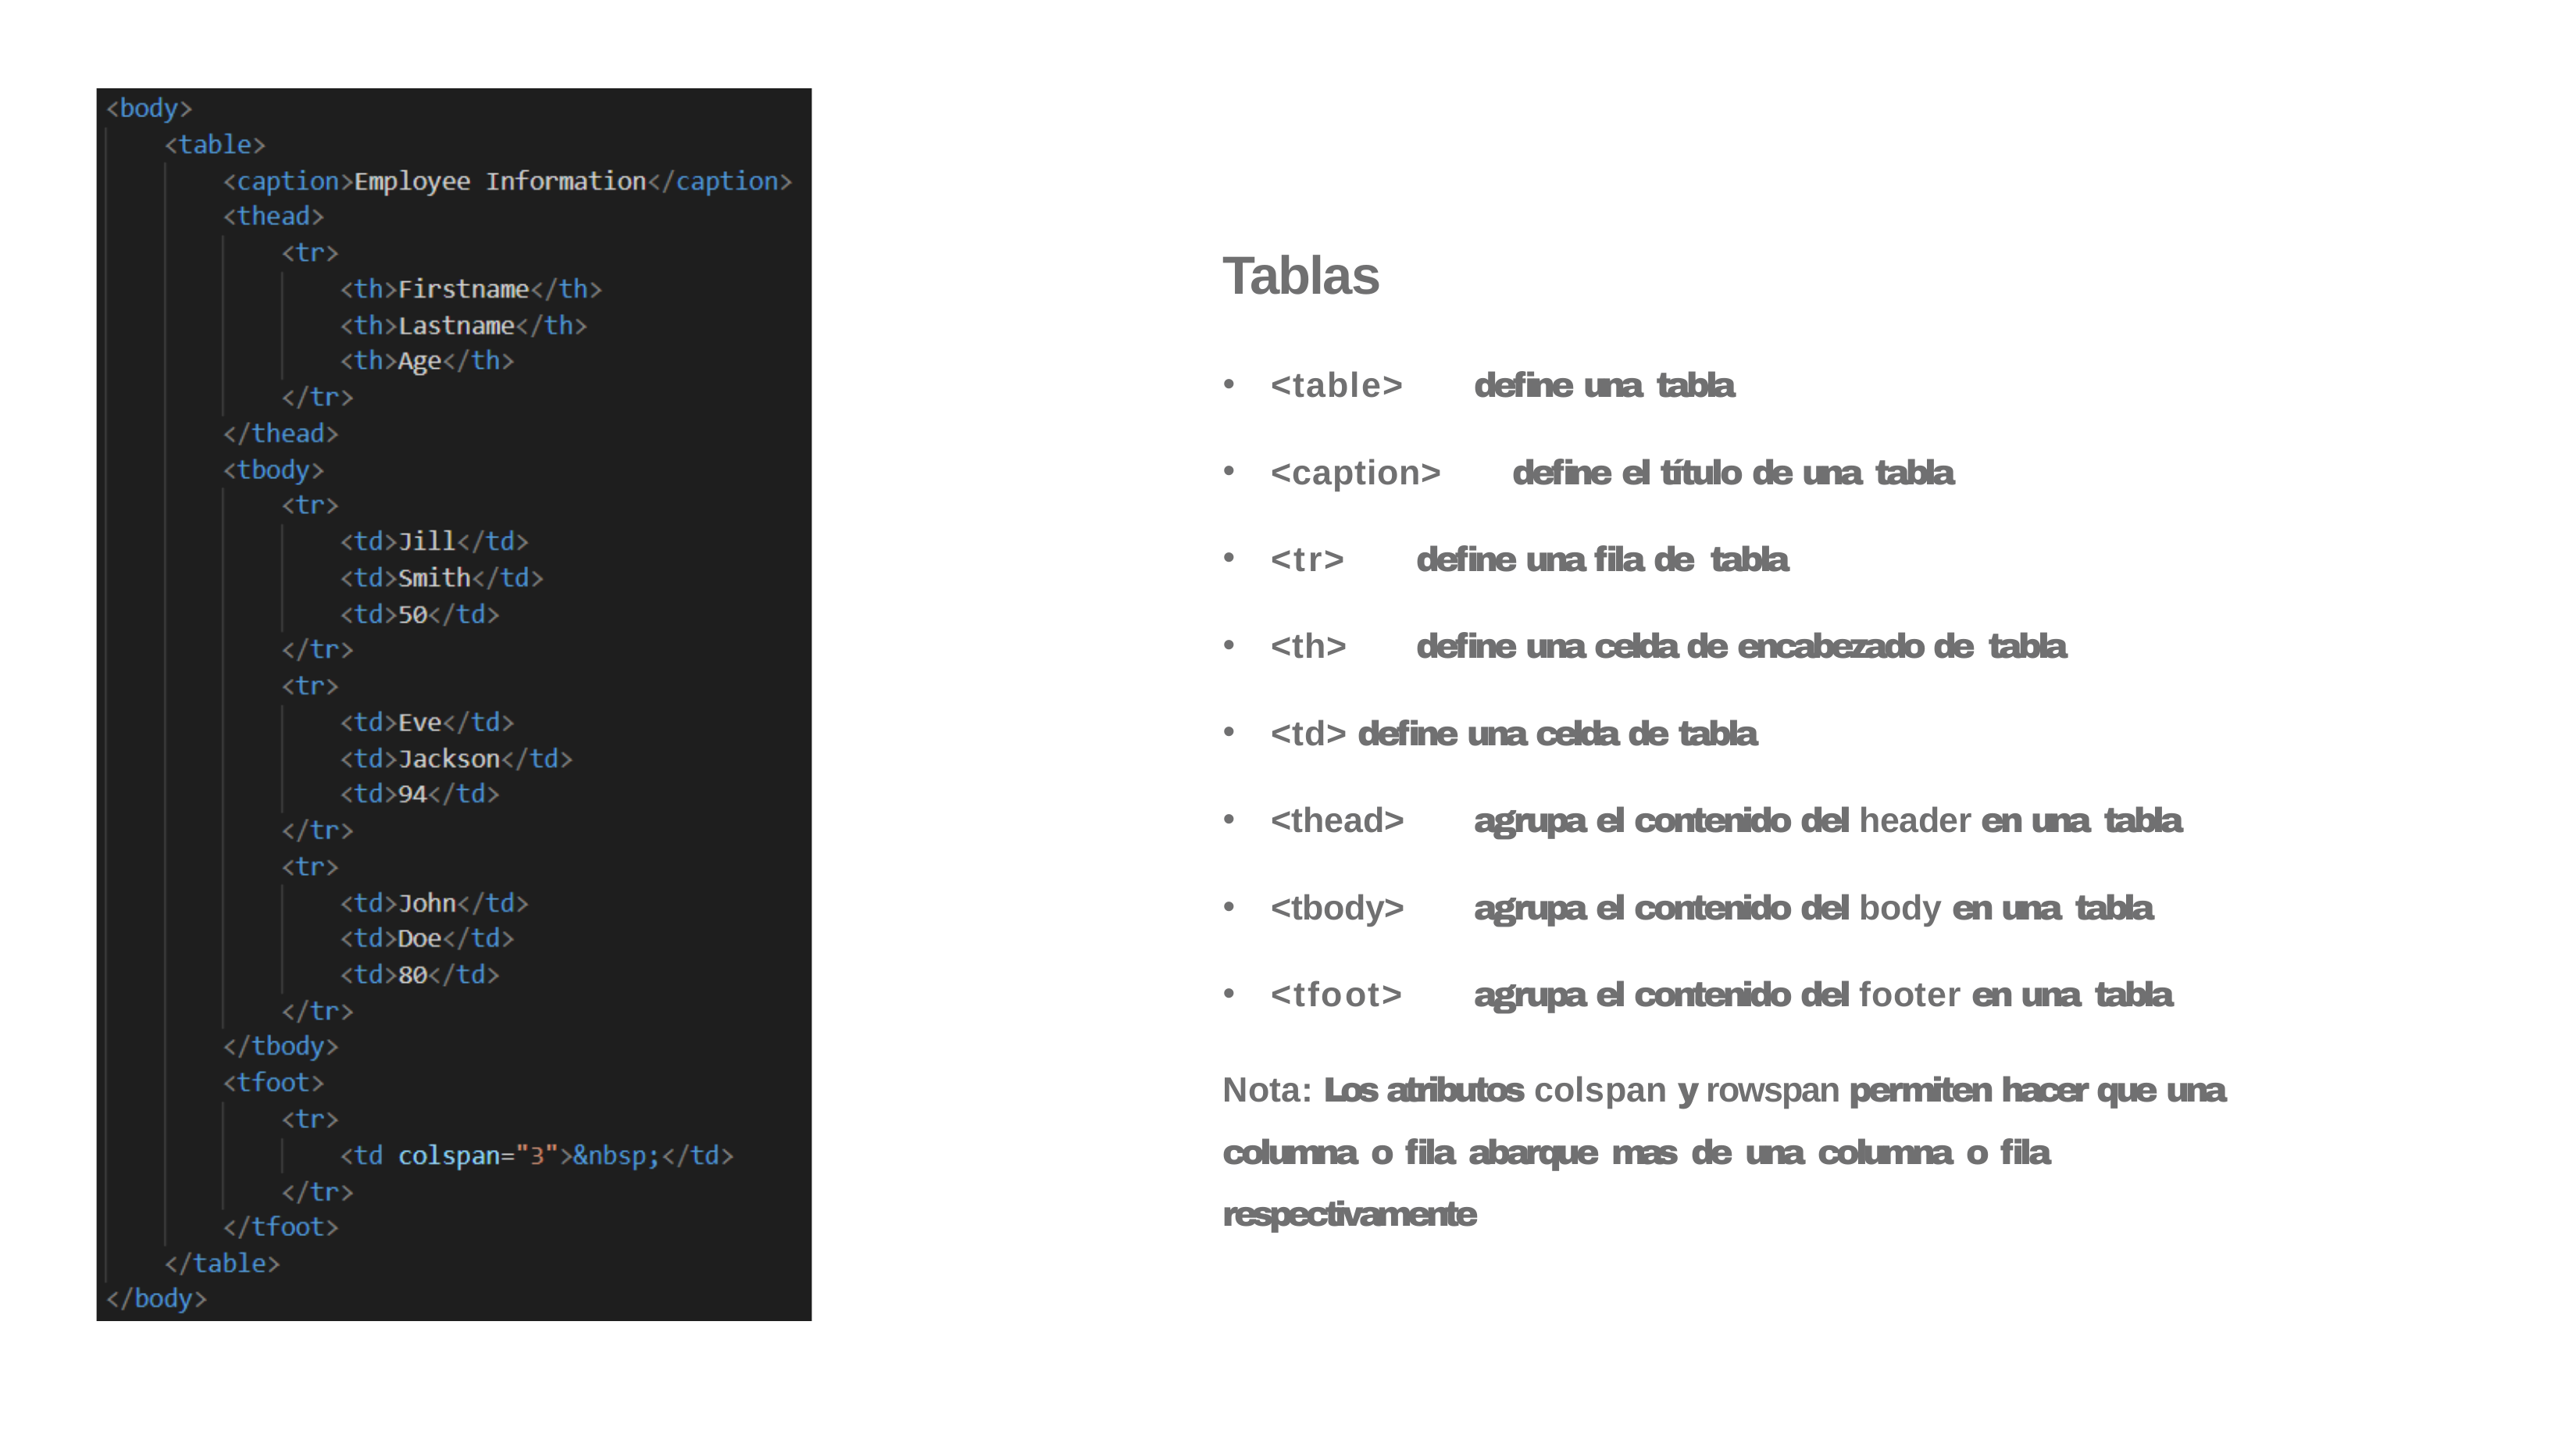

# Tablas
<table>	define una tabla

<caption>	define el título de una tabla

<tr>	define una fila de tabla

<th>	define una celda de encabezado de tabla

<td> define una celda de tabla

<thead>	agrupa el contenido del header en una tabla

<tbody>	agrupa el contenido del body en una tabla

<tfoot>	agrupa el contenido del footer en una tabla
Nota: Los atributos colspan y rowspan permiten hacer que una  columna o fila abarque mas de una columna o fila respectivamente